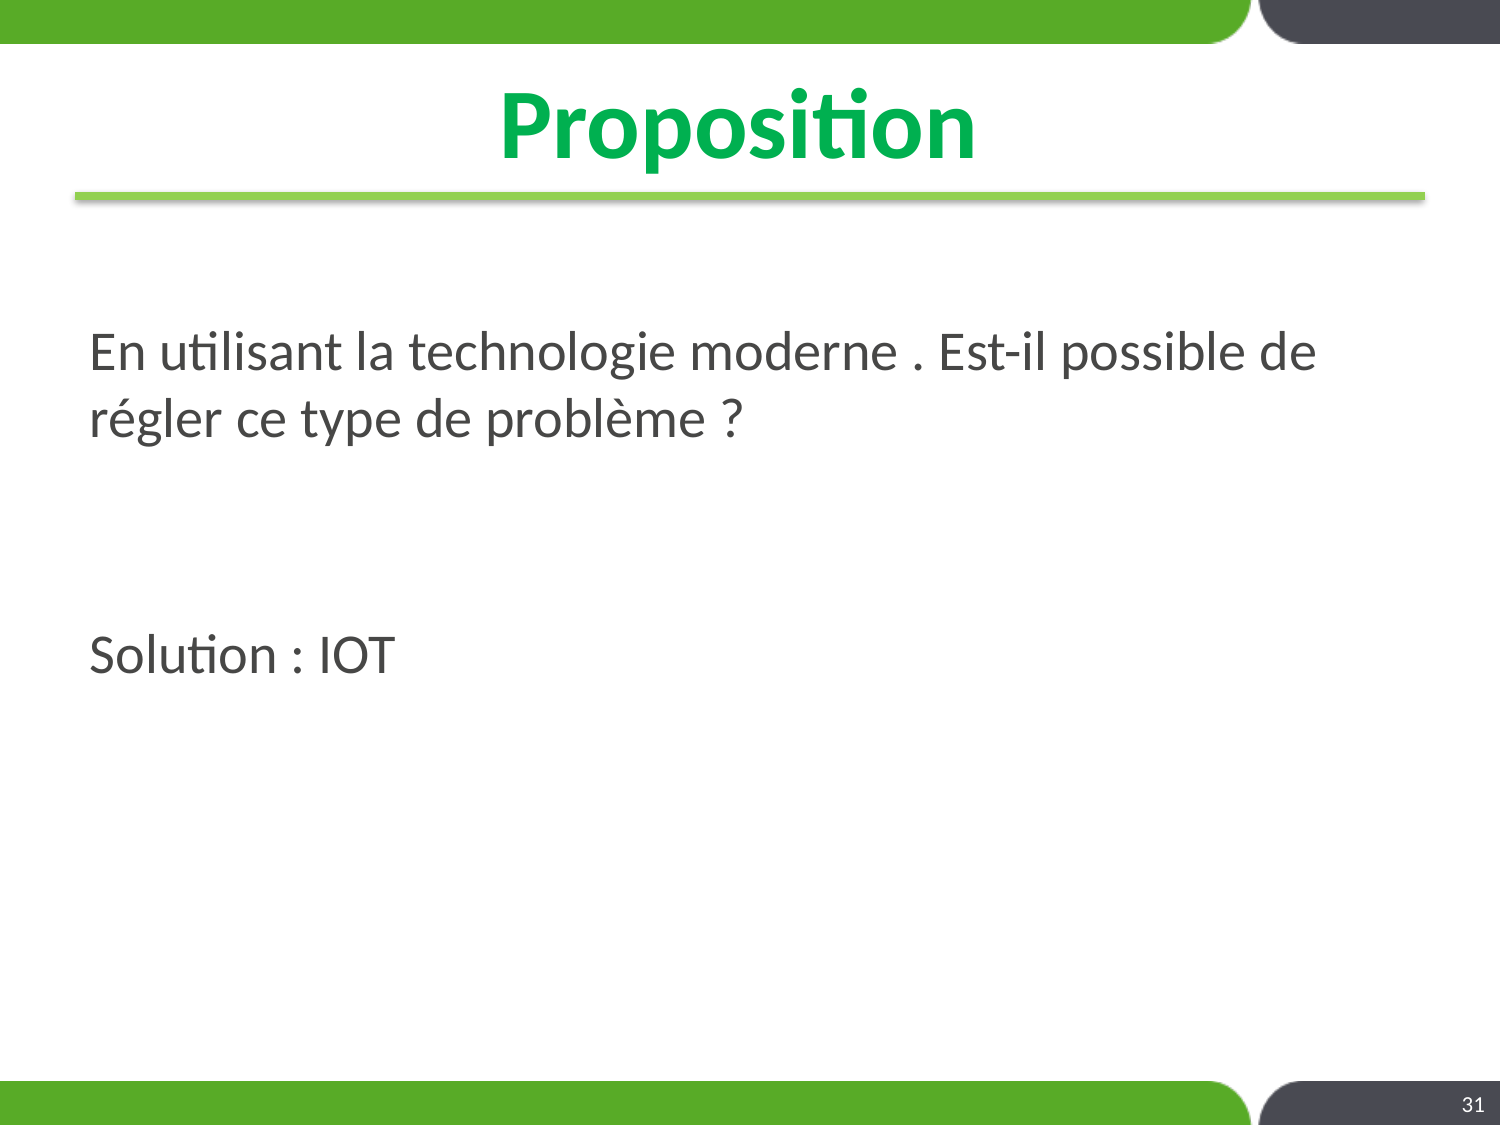

# Proposition

En utilisant la technologie moderne . Est-il possible de régler ce type de problème ?

Solution : IOT
31